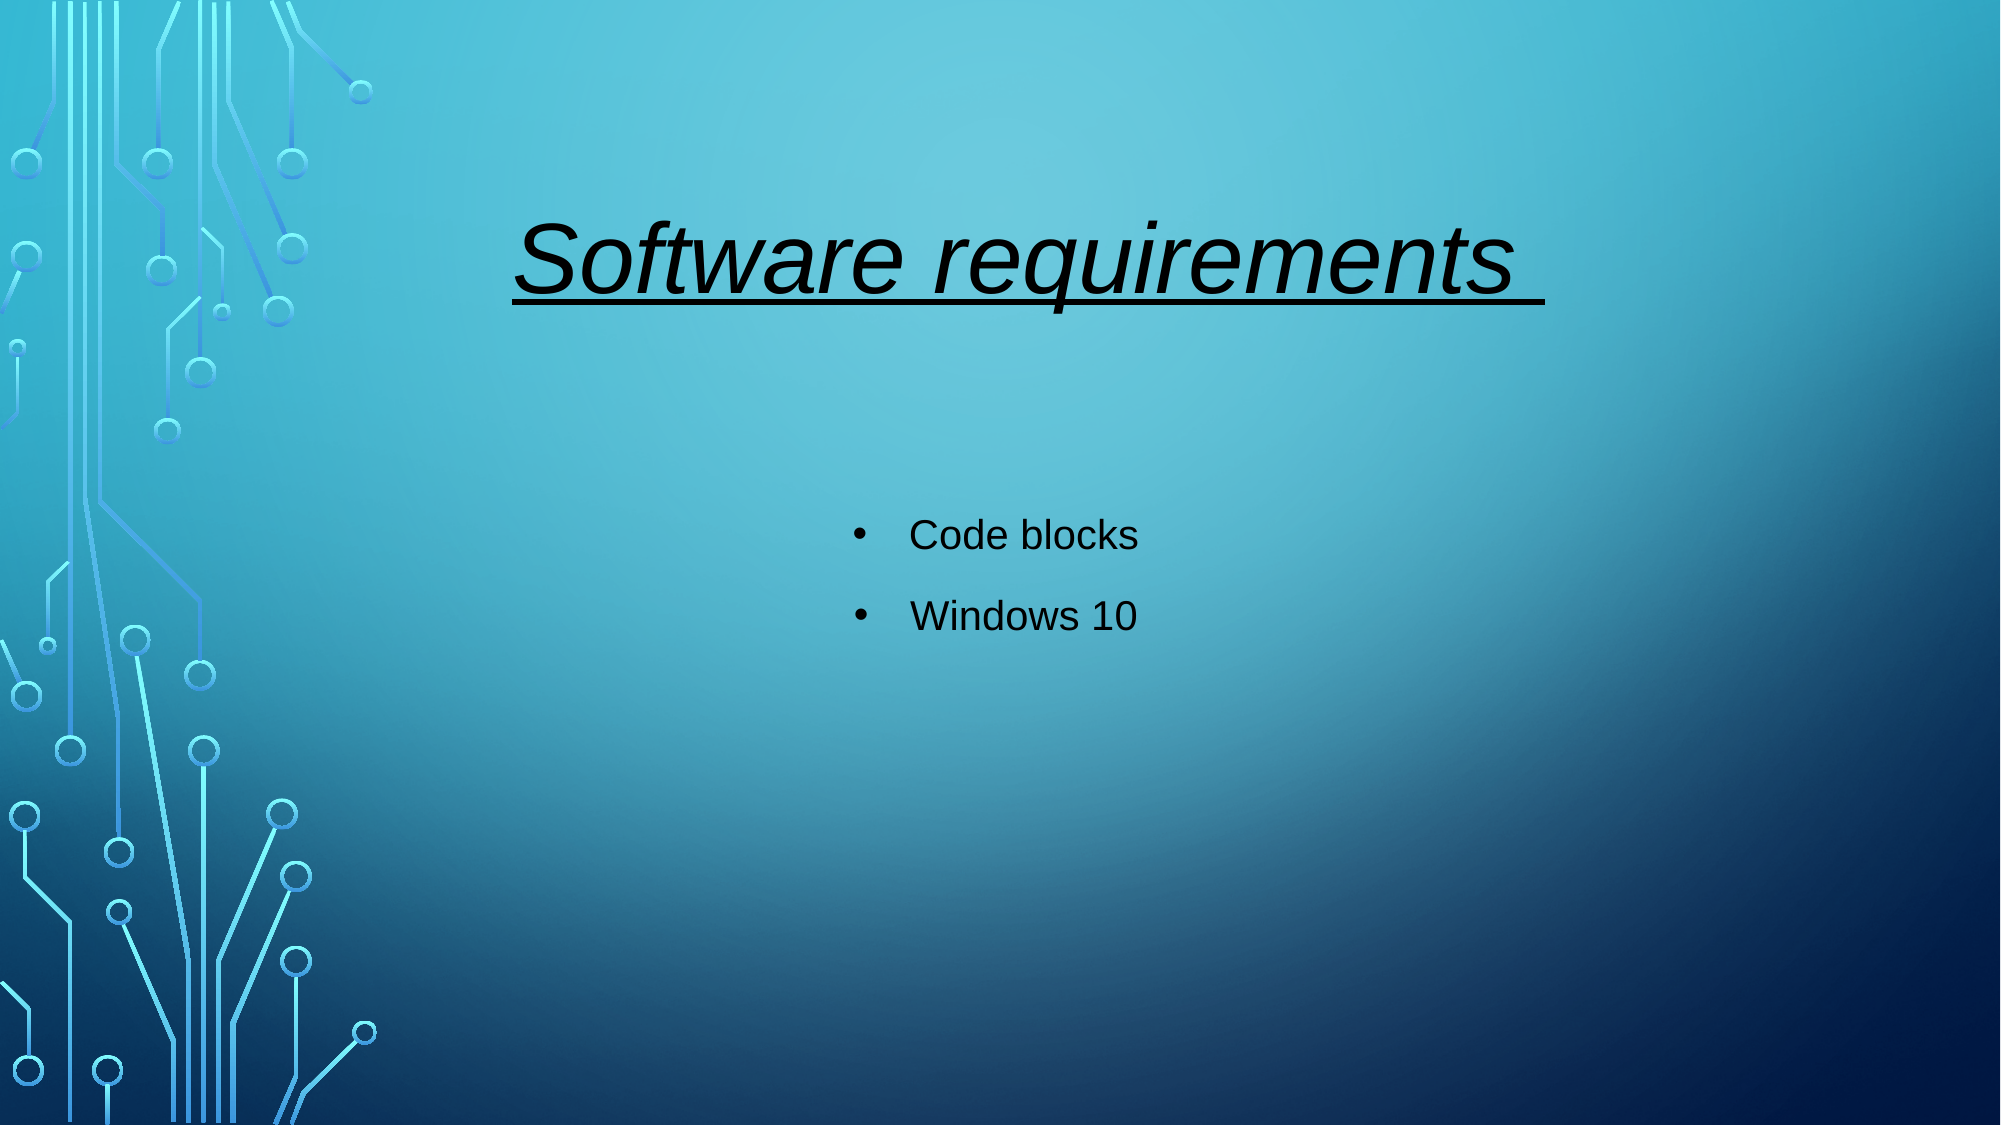

# Software requirements

Code blocks
Windows 10